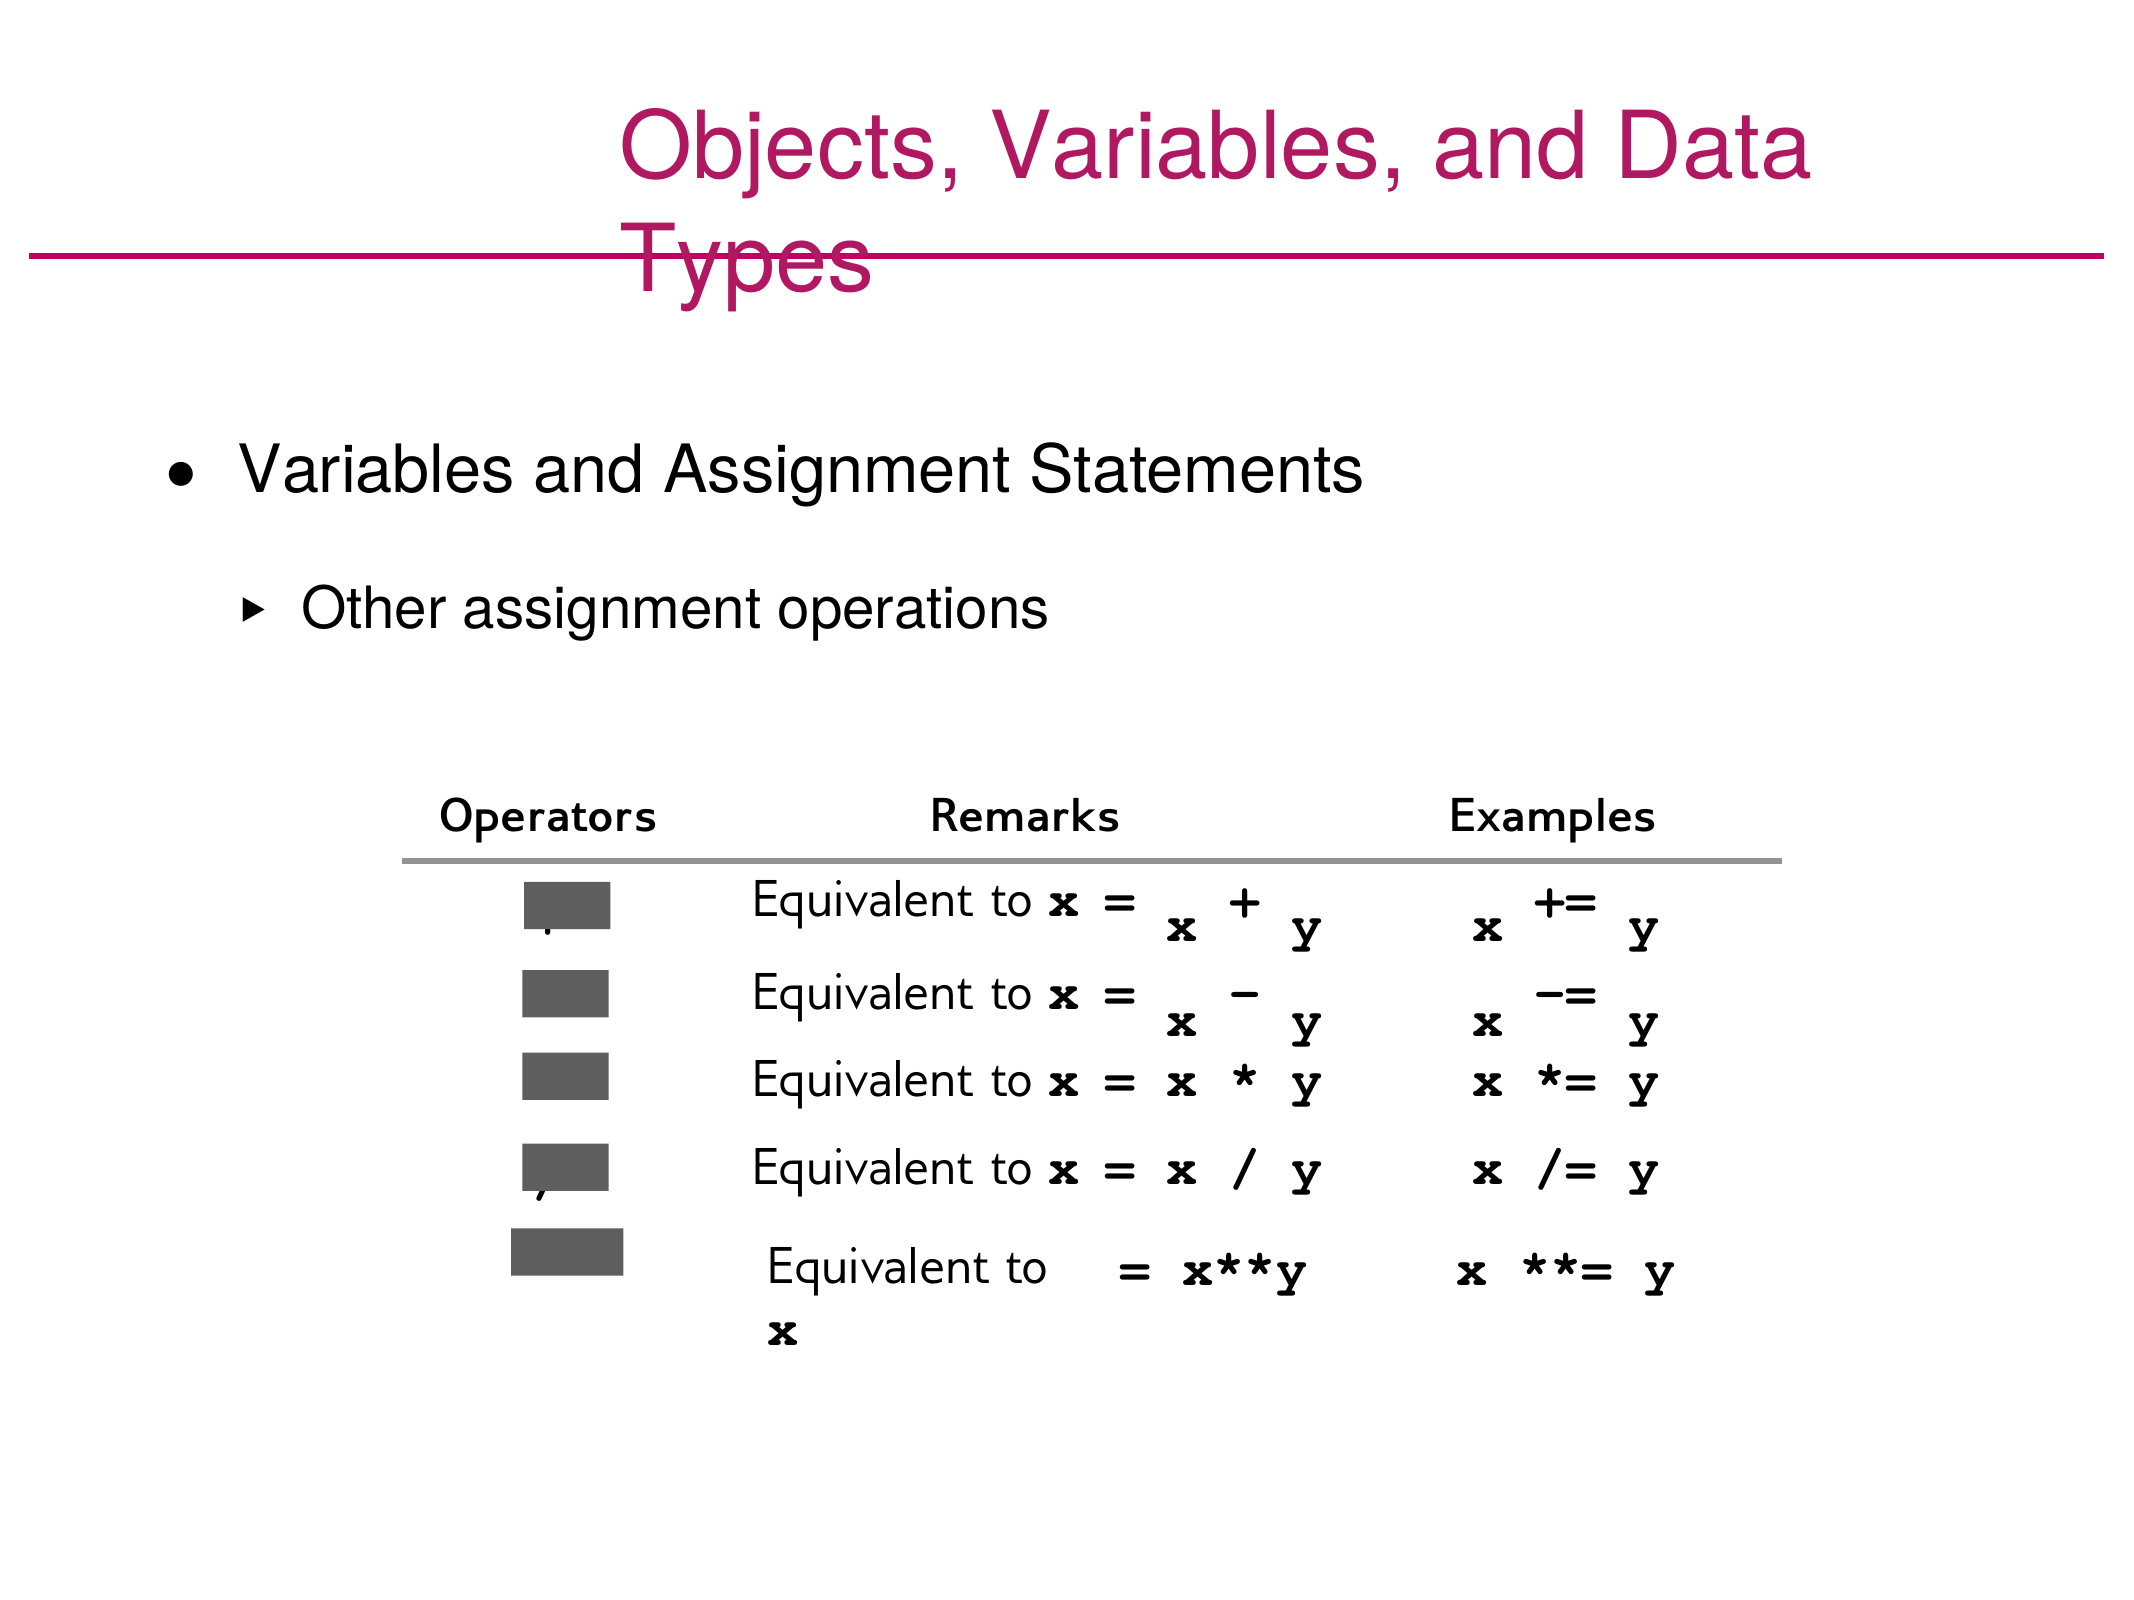

# Objects, Variables, and Data Types

Variables and Assignment Statements
Other assignment operations
Operators
Remarks
Examples

| Equivalent to x Equivalent to x | = = | x x | + - | y y | x x | += -= | y y |
| --- | --- | --- | --- | --- | --- | --- | --- |
| Equivalent to x | = | x | \* | y | x | \*= | y |
| Equivalent to x | = | x | / | y | x | /= | y |
+=

-=

*=

/=

**=

Equivalent to x
= x**y
x **= y